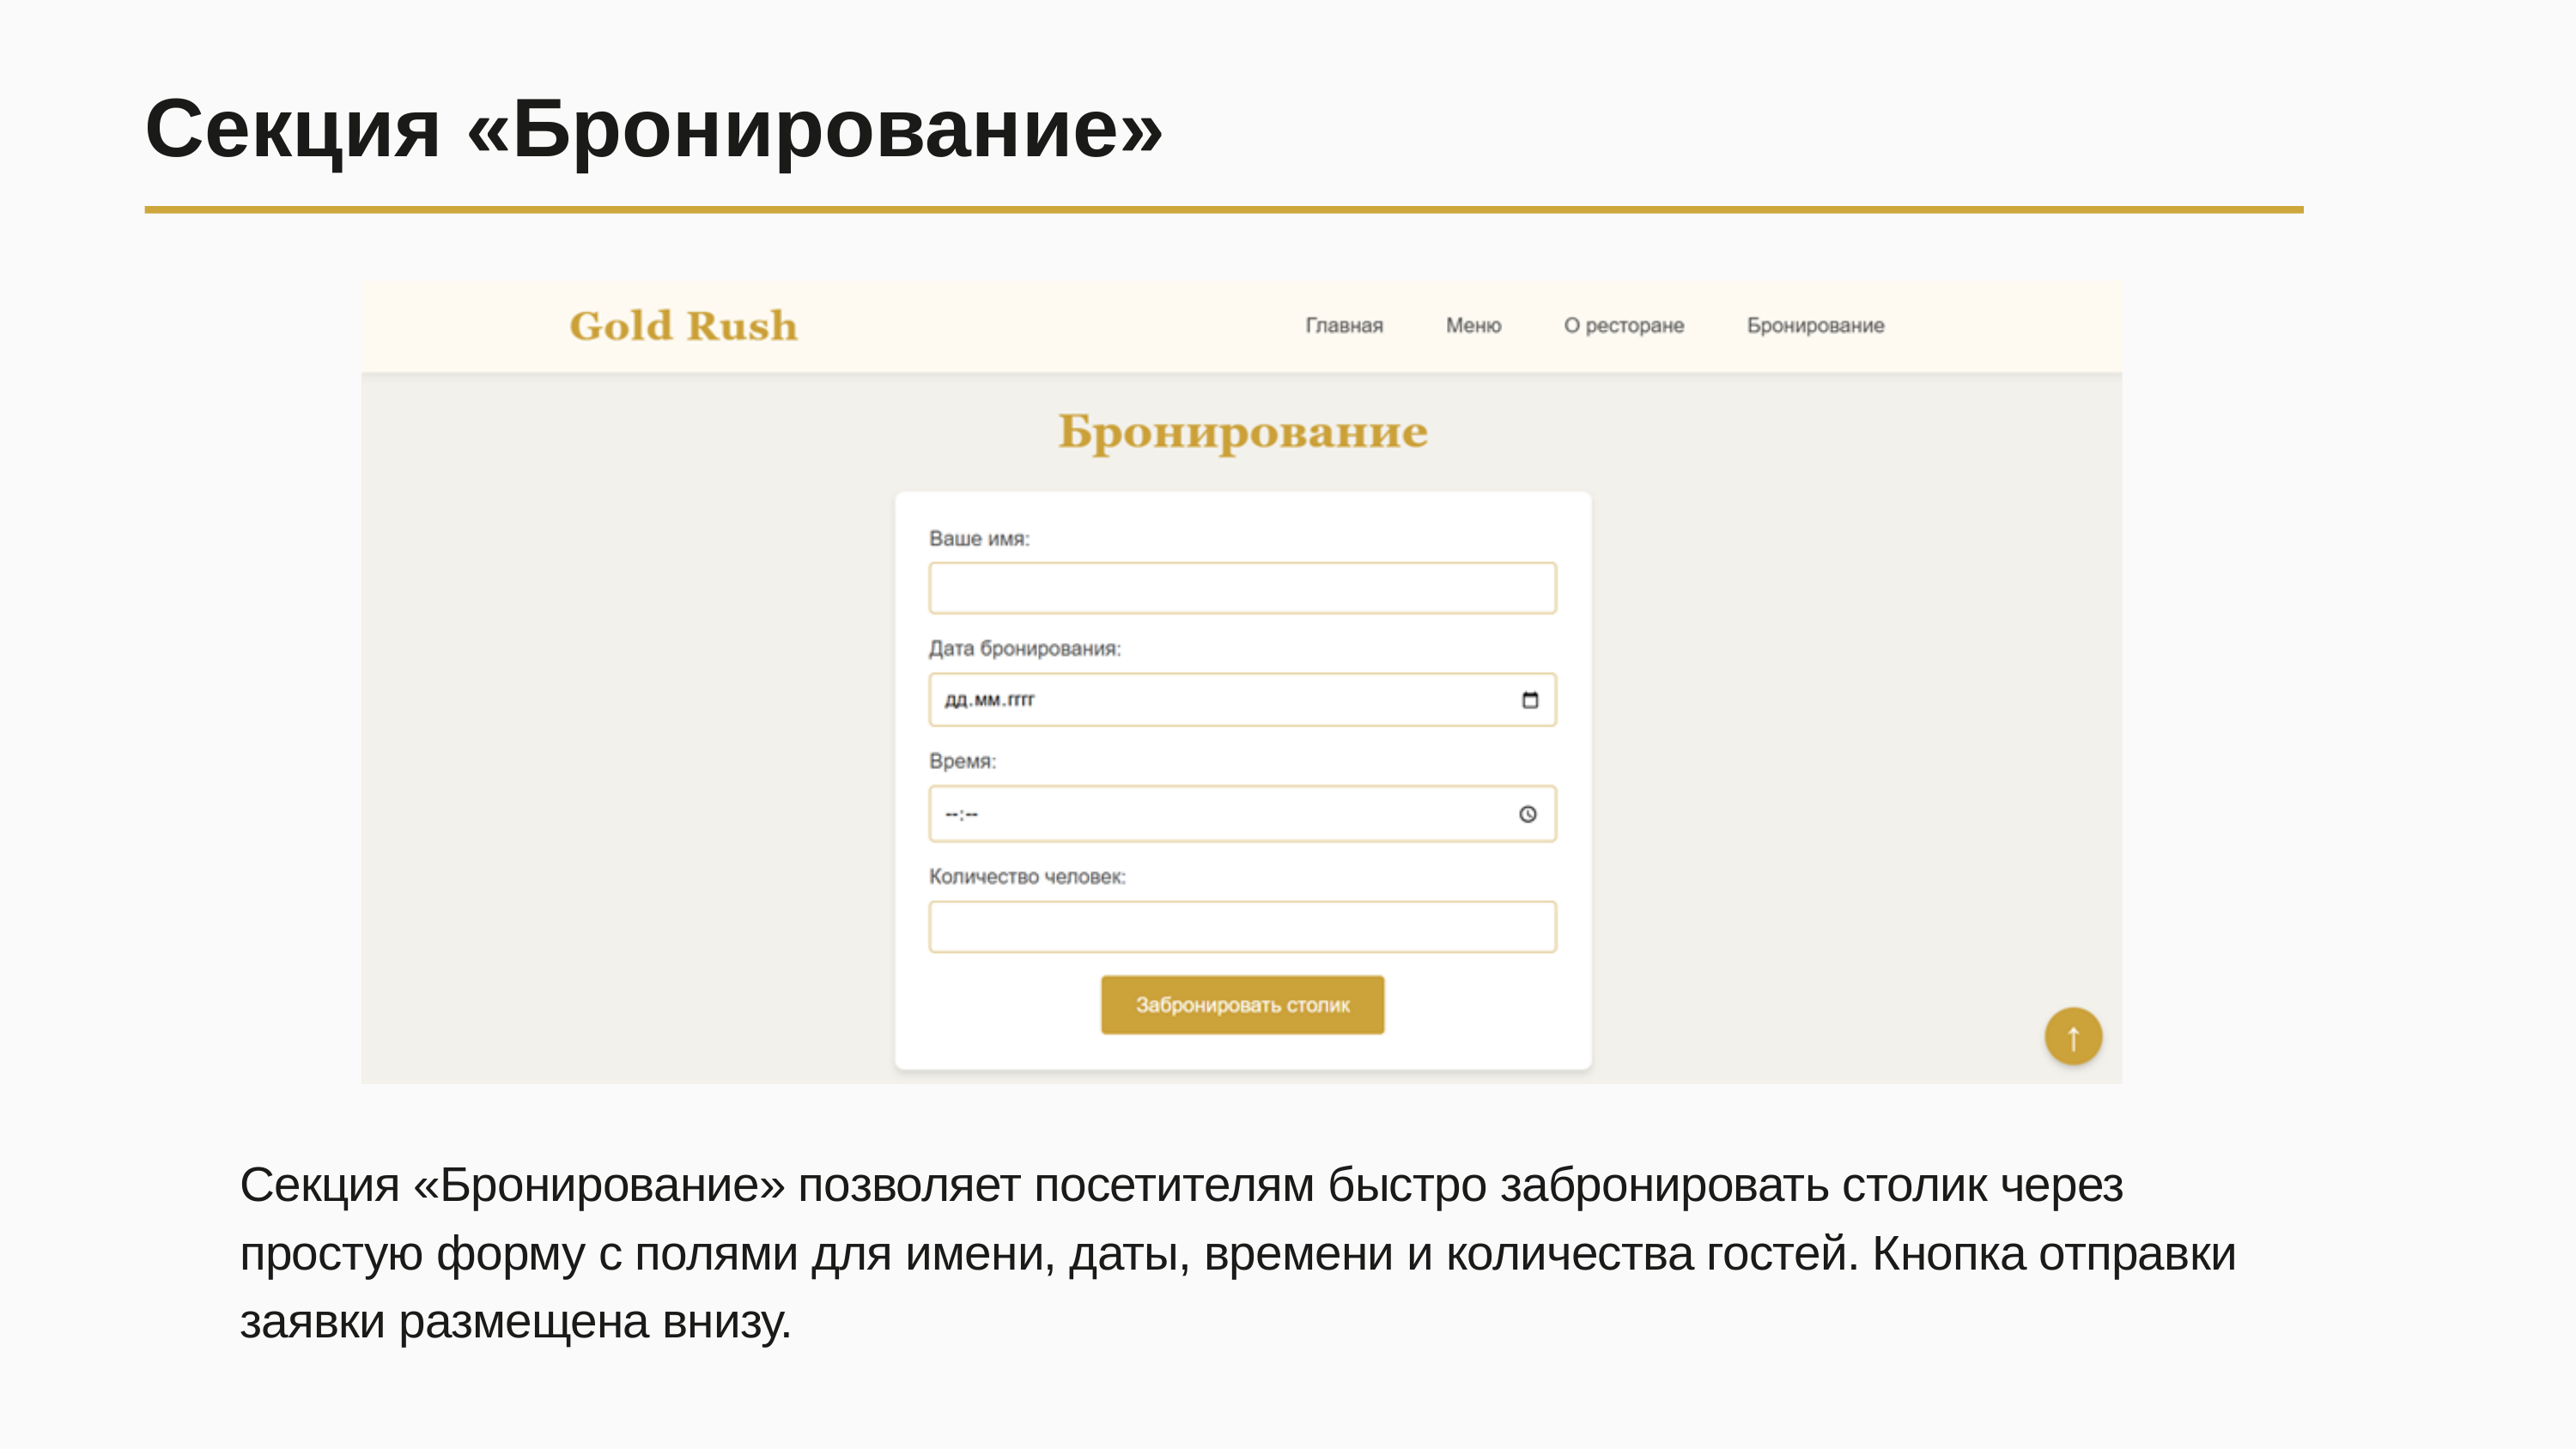

Секция «Бронирование»

Секция «Бронирование» позволяет посетителям быстро забронировать столик через простую форму с полями для имени, даты, времени и количества гостей. Кнопка отправки заявки размещена внизу.